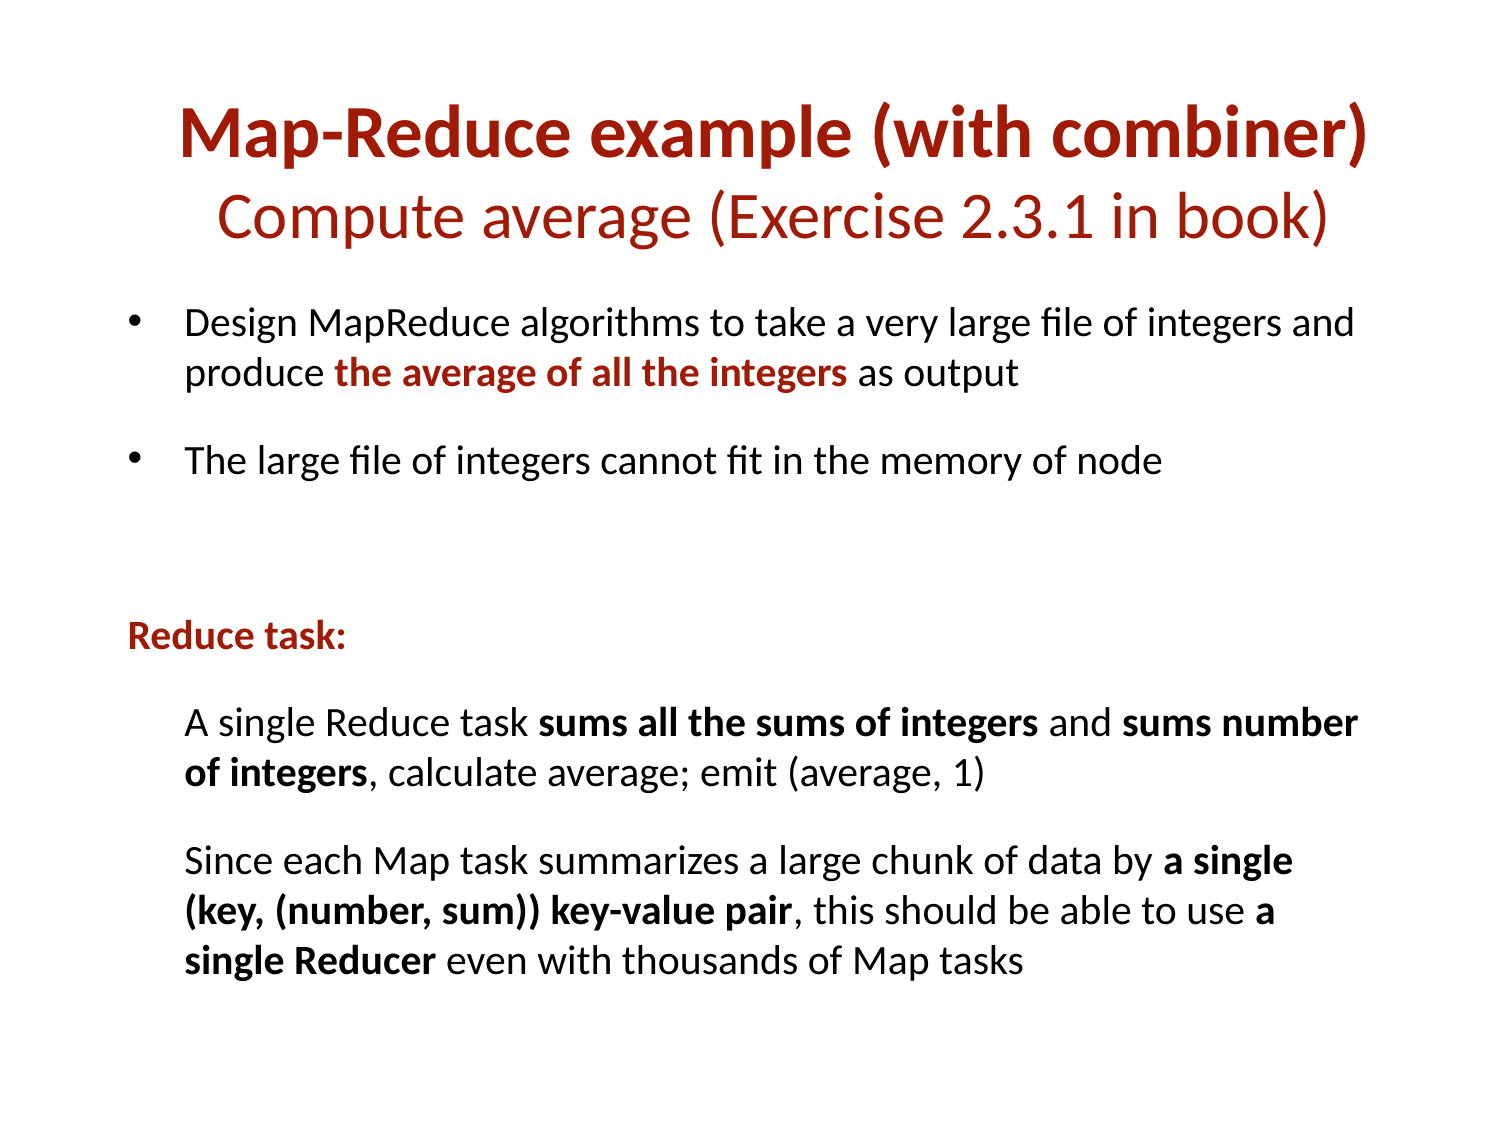

Map-Reduce example (with combiner)
Compute average (Exercise 2.3.1 in book)
Design MapReduce algorithms to take a very large file of integers and produce the average of all the integers as output
The large file of integers cannot fit in the memory of node

Reduce task:
	A single Reduce task sums all the sums of integers and sums number of integers, calculate average; emit (average, 1)
      Since each Map task summarizes a large chunk of data by a single (key, (number, sum)) key-value pair, this should be able to use a single Reducer even with thousands of Map tasks